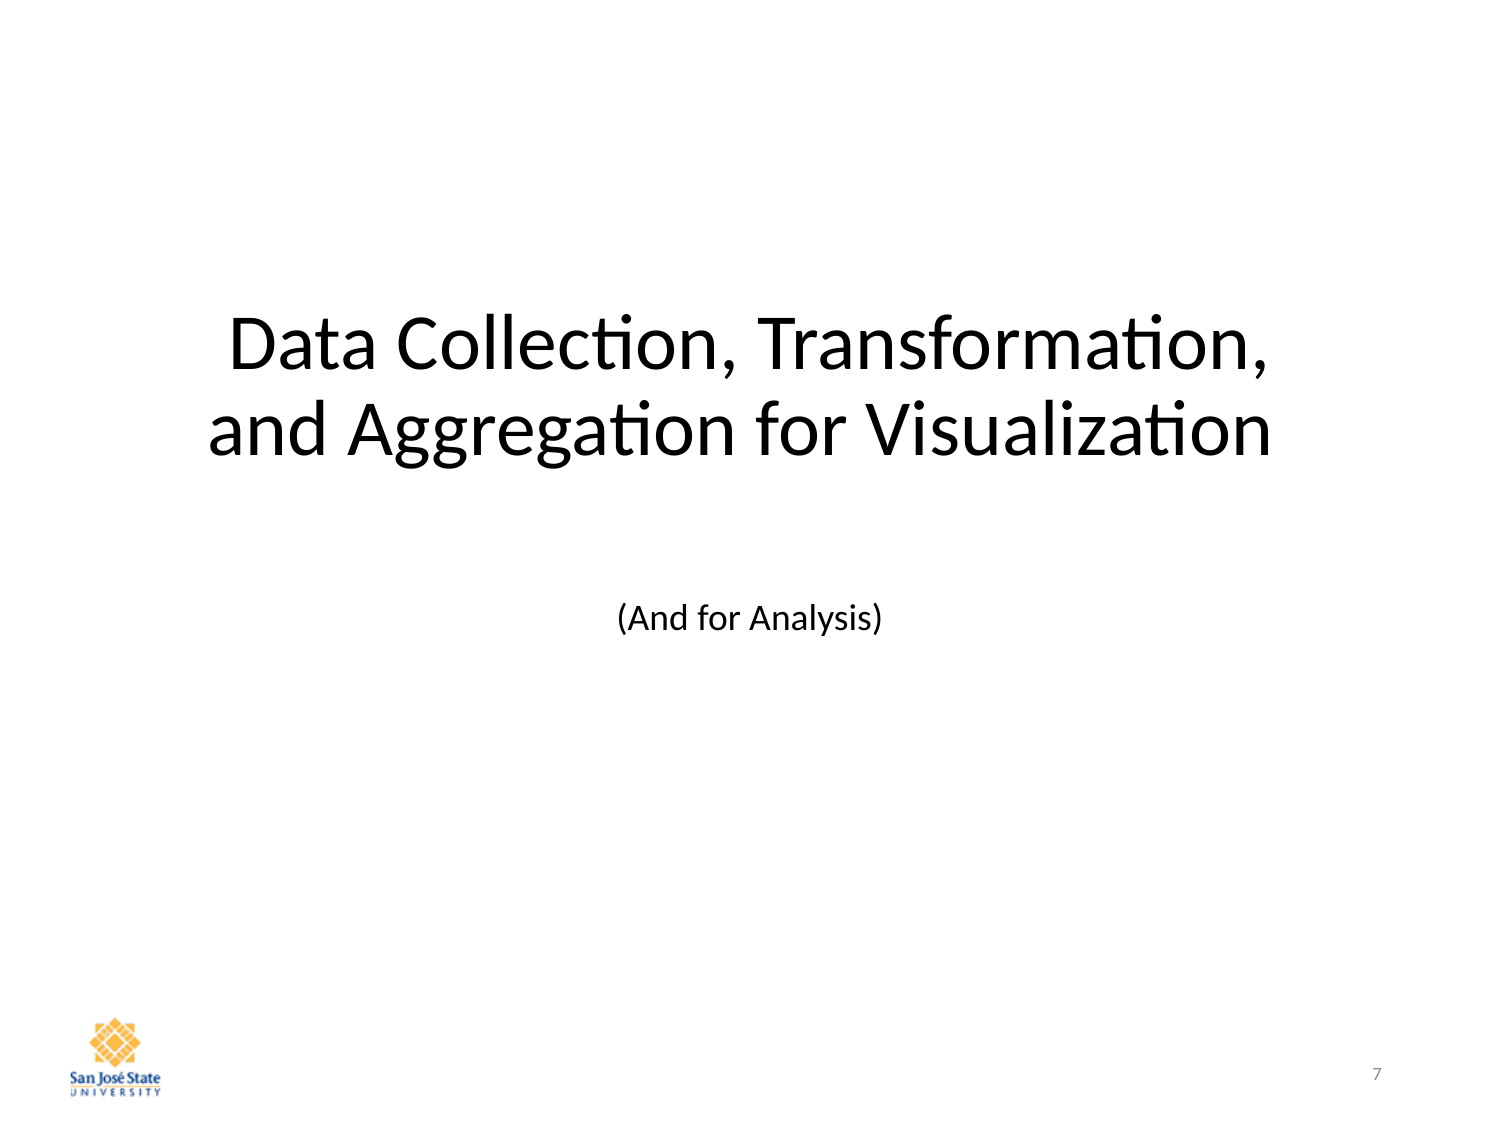

# Data Collection, Transformation, and Aggregation for Visualization
(And for Analysis)
7